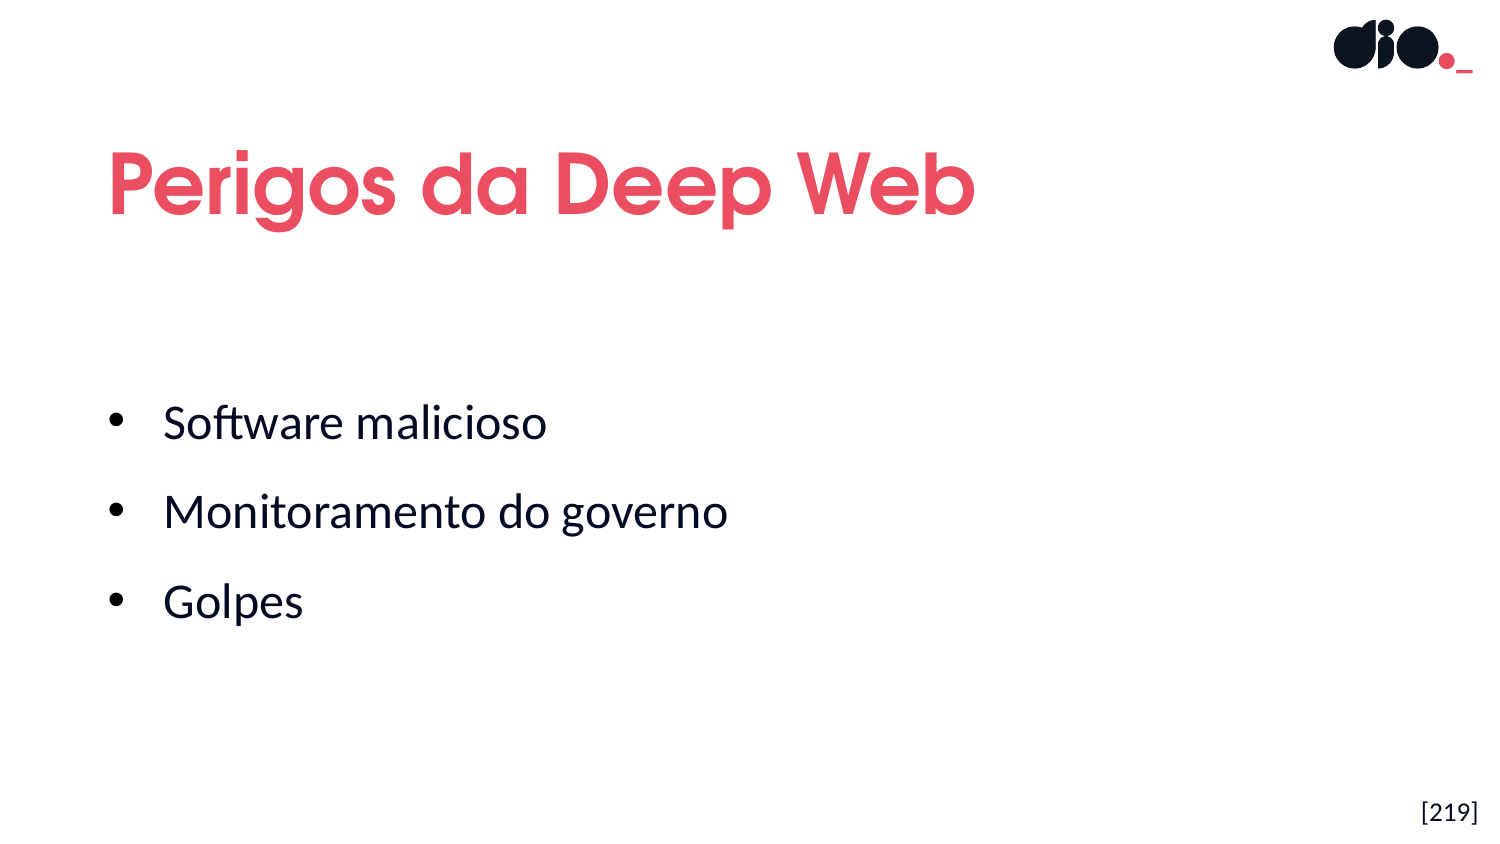

Perigos da Deep Web
Software malicioso
Monitoramento do governo
Golpes
[219]